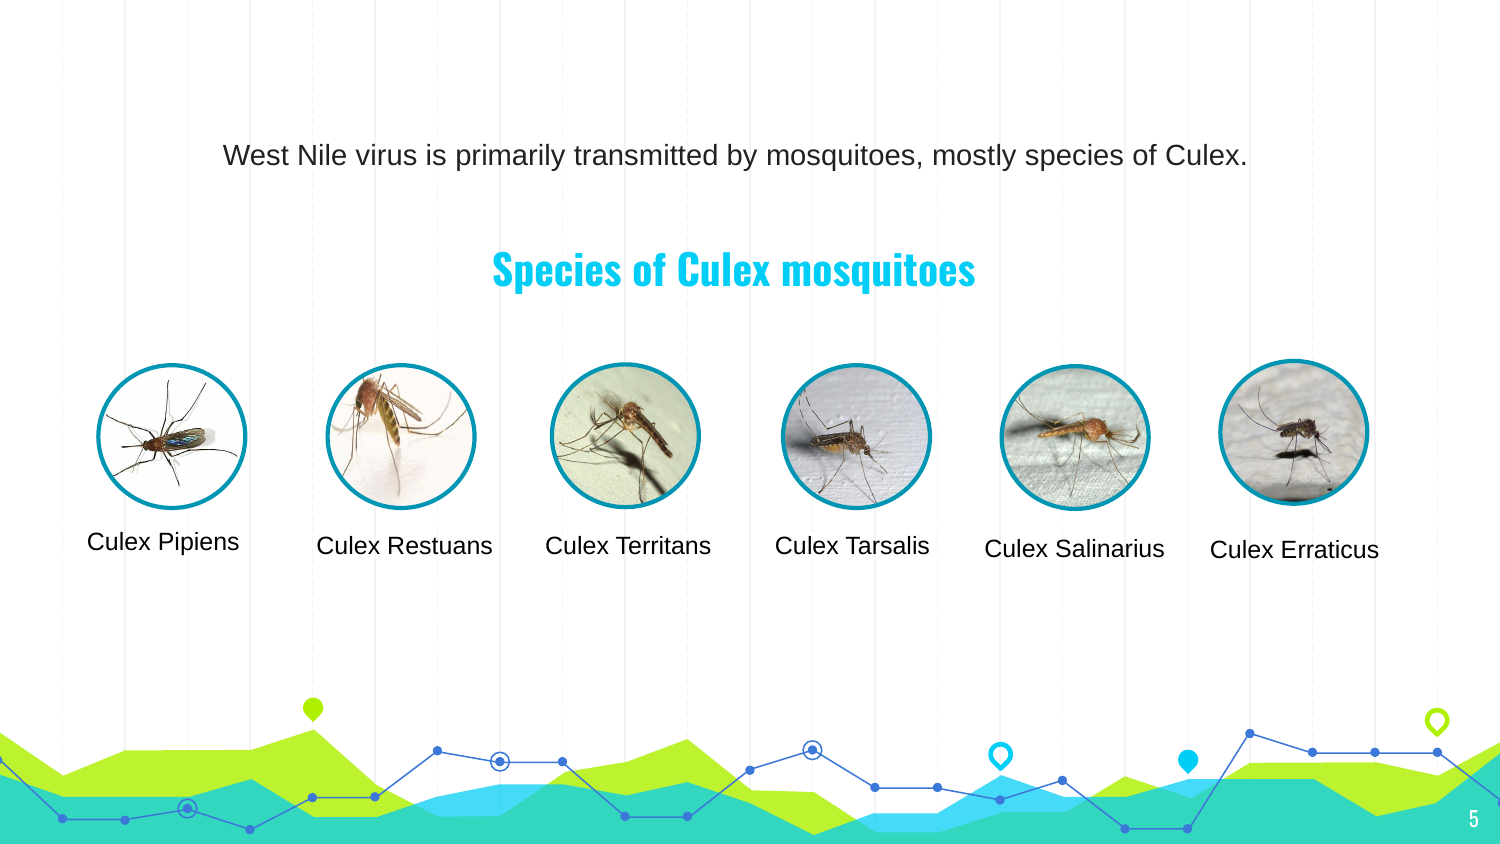

West Nile virus is primarily transmitted by mosquitoes, mostly species of Culex.
# Species of Culex mosquitoes

Culex Restuans
Culex Territans
Culex Tarsalis
Culex Salinarius
Culex Erraticus
Culex Pipiens
5